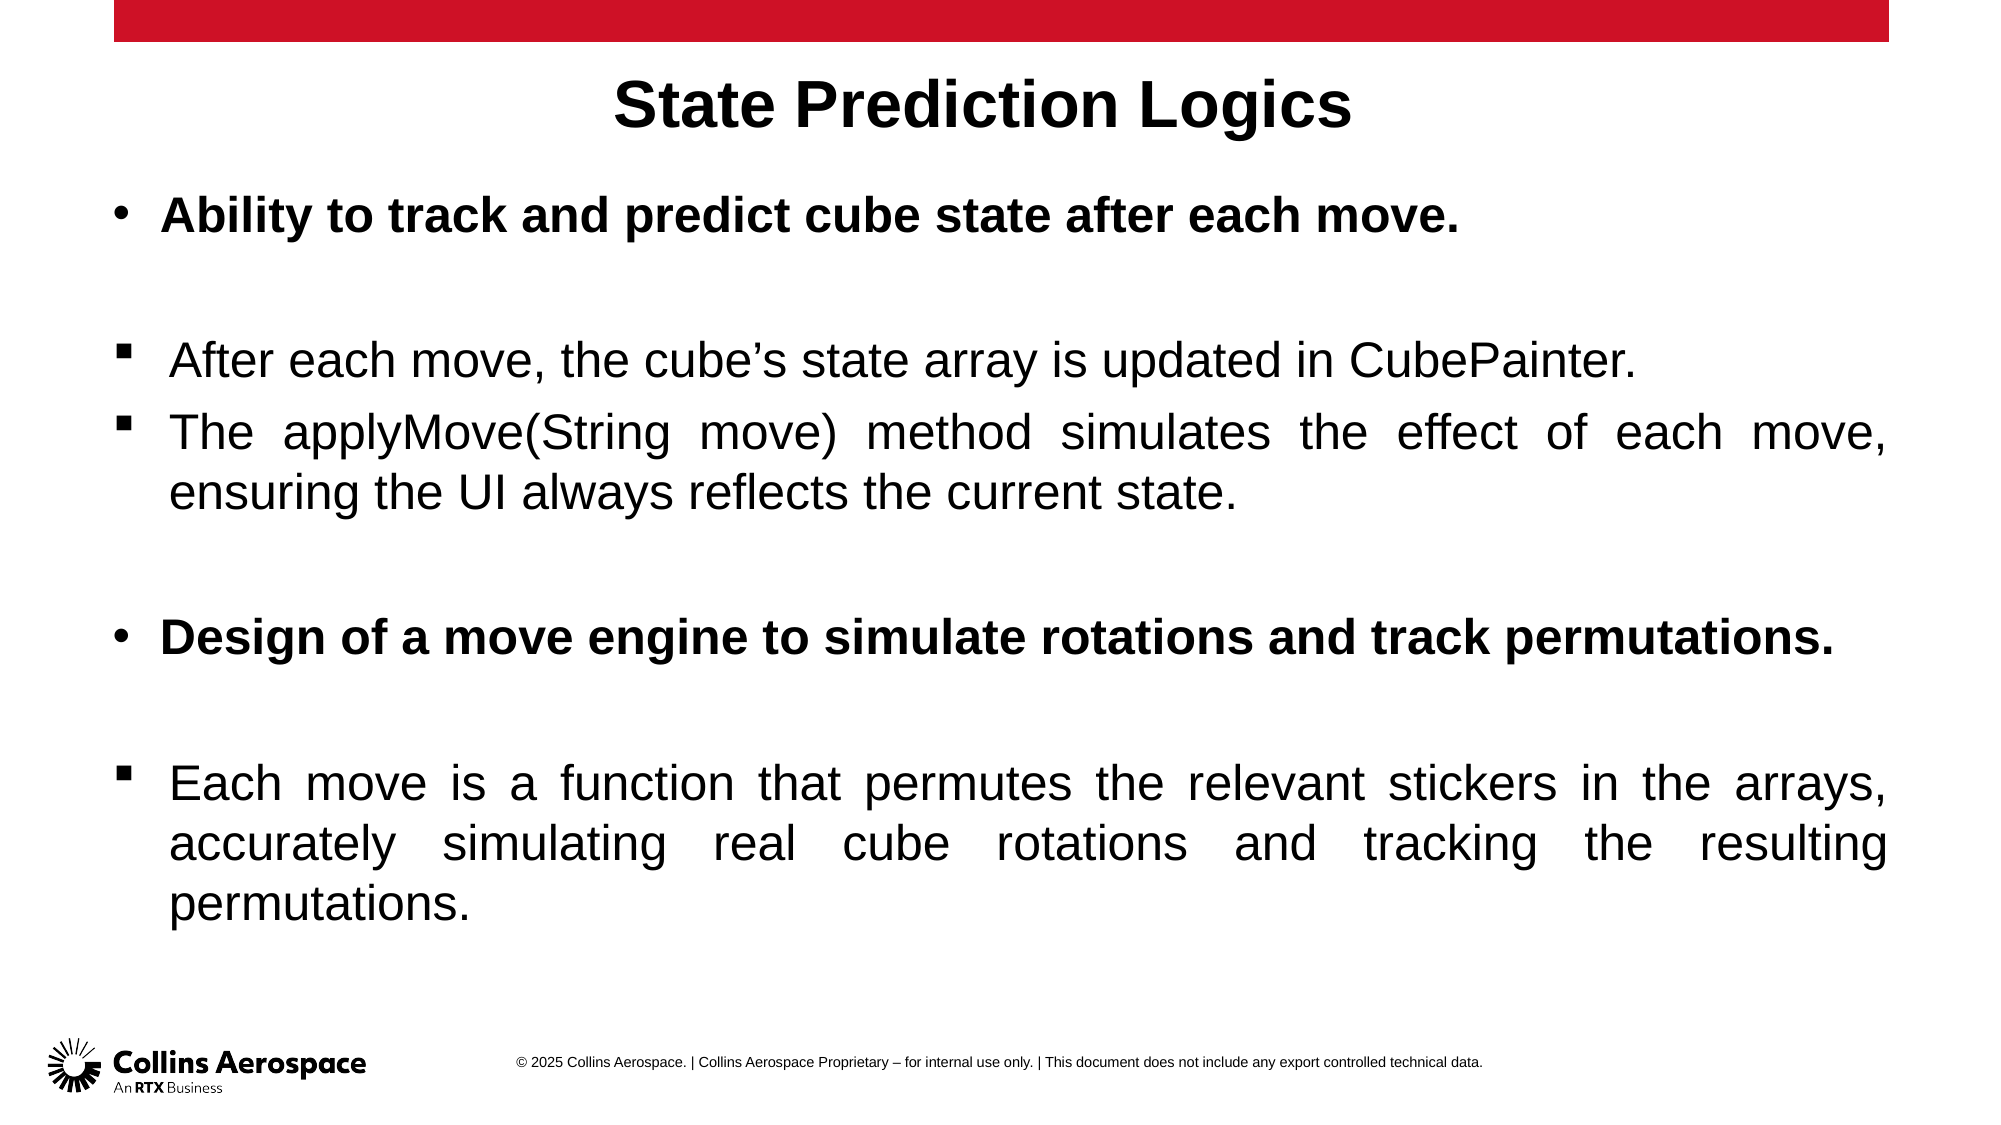

# State Prediction Logics
Ability to track and predict cube state after each move.

After each move, the cube’s state array is updated in CubePainter.
The applyMove(String move) method simulates the effect of each move, ensuring the UI always reflects the current state.

Design of a move engine to simulate rotations and track permutations.

Each move is a function that permutes the relevant stickers in the arrays, accurately simulating real cube rotations and tracking the resulting permutations.

© 2025 Collins Aerospace. | Collins Aerospace Proprietary – for internal use only. | This document does not include any export controlled technical data.